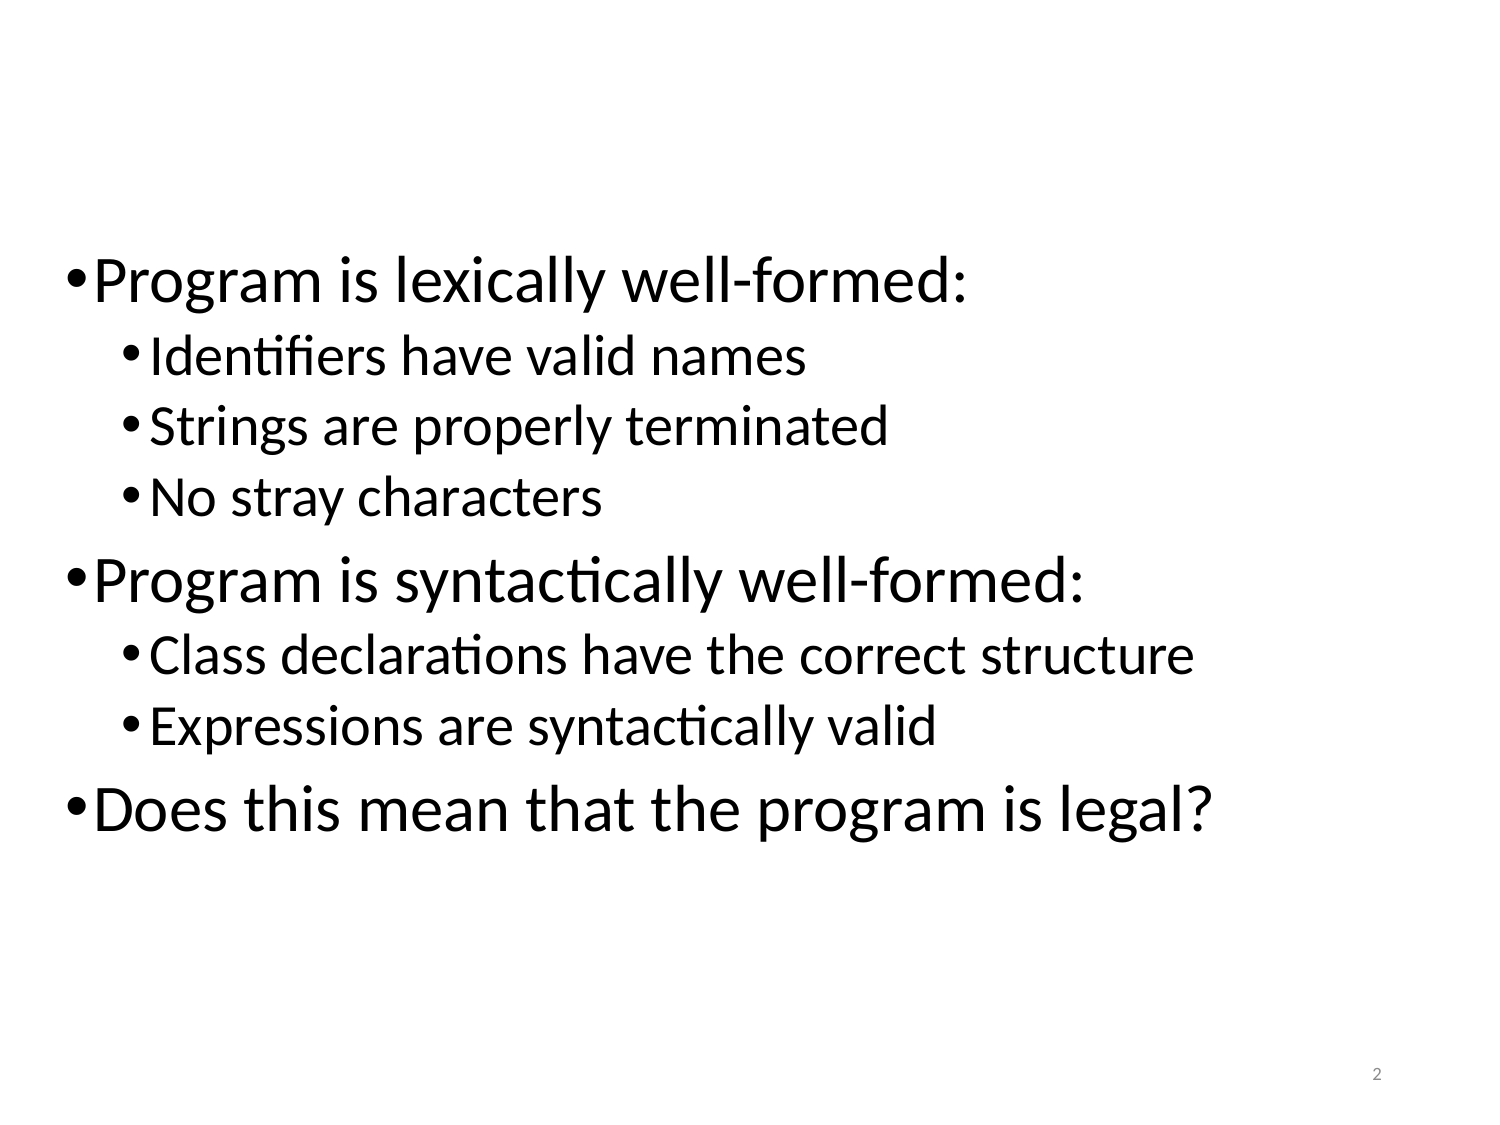

Program is lexically well-formed:
Identifiers have valid names
Strings are properly terminated
No stray characters
Program is syntactically well-formed:
Class declarations have the correct structure
Expressions are syntactically valid
Does this mean that the program is legal?
2